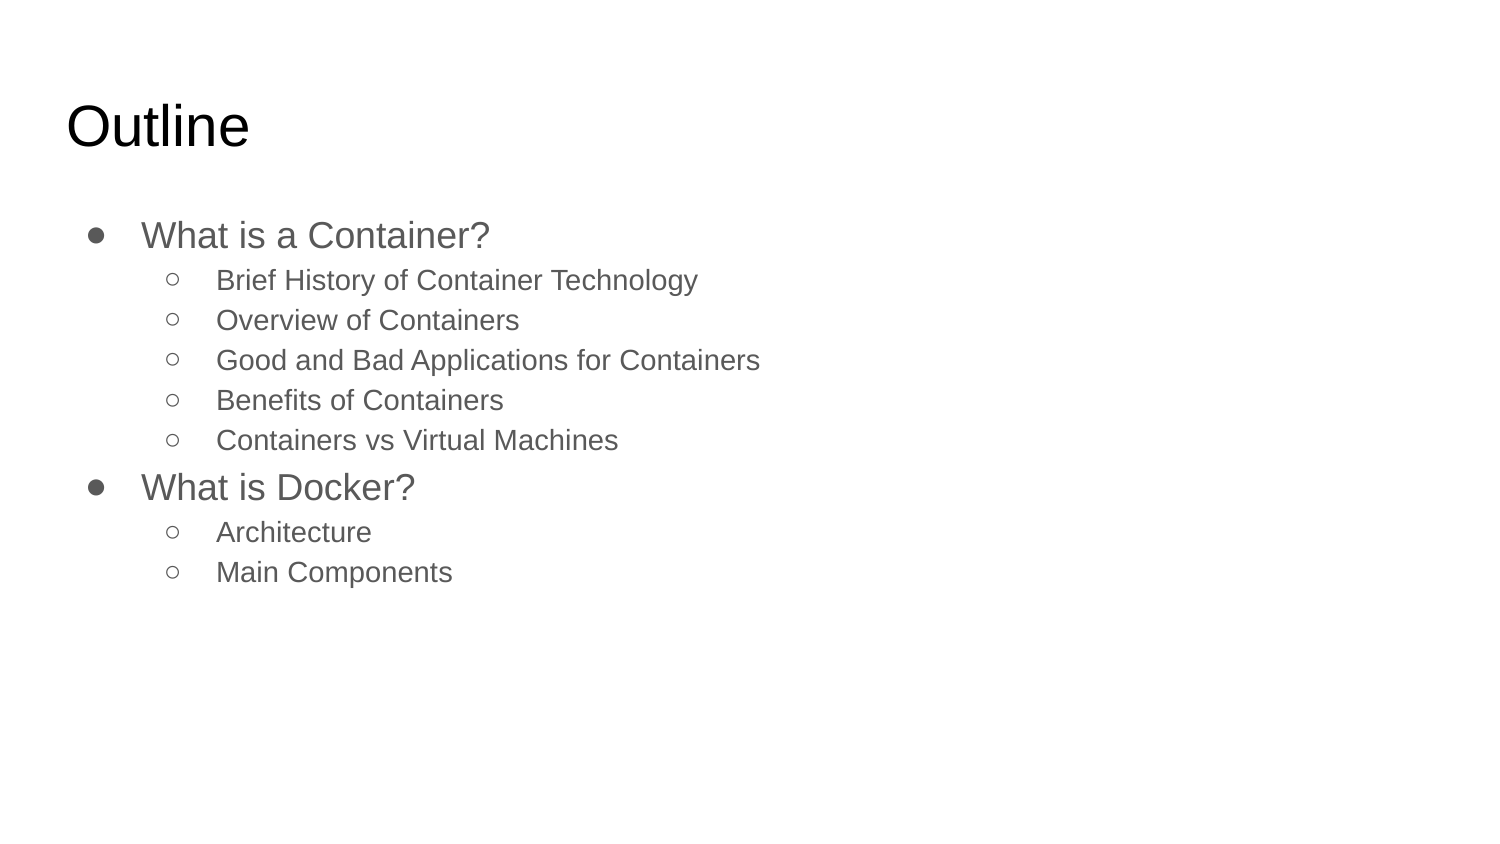

# Outline
What is a Container?
Brief History of Container Technology
Overview of Containers
Good and Bad Applications for Containers
Benefits of Containers
Containers vs Virtual Machines
What is Docker?
Architecture
Main Components